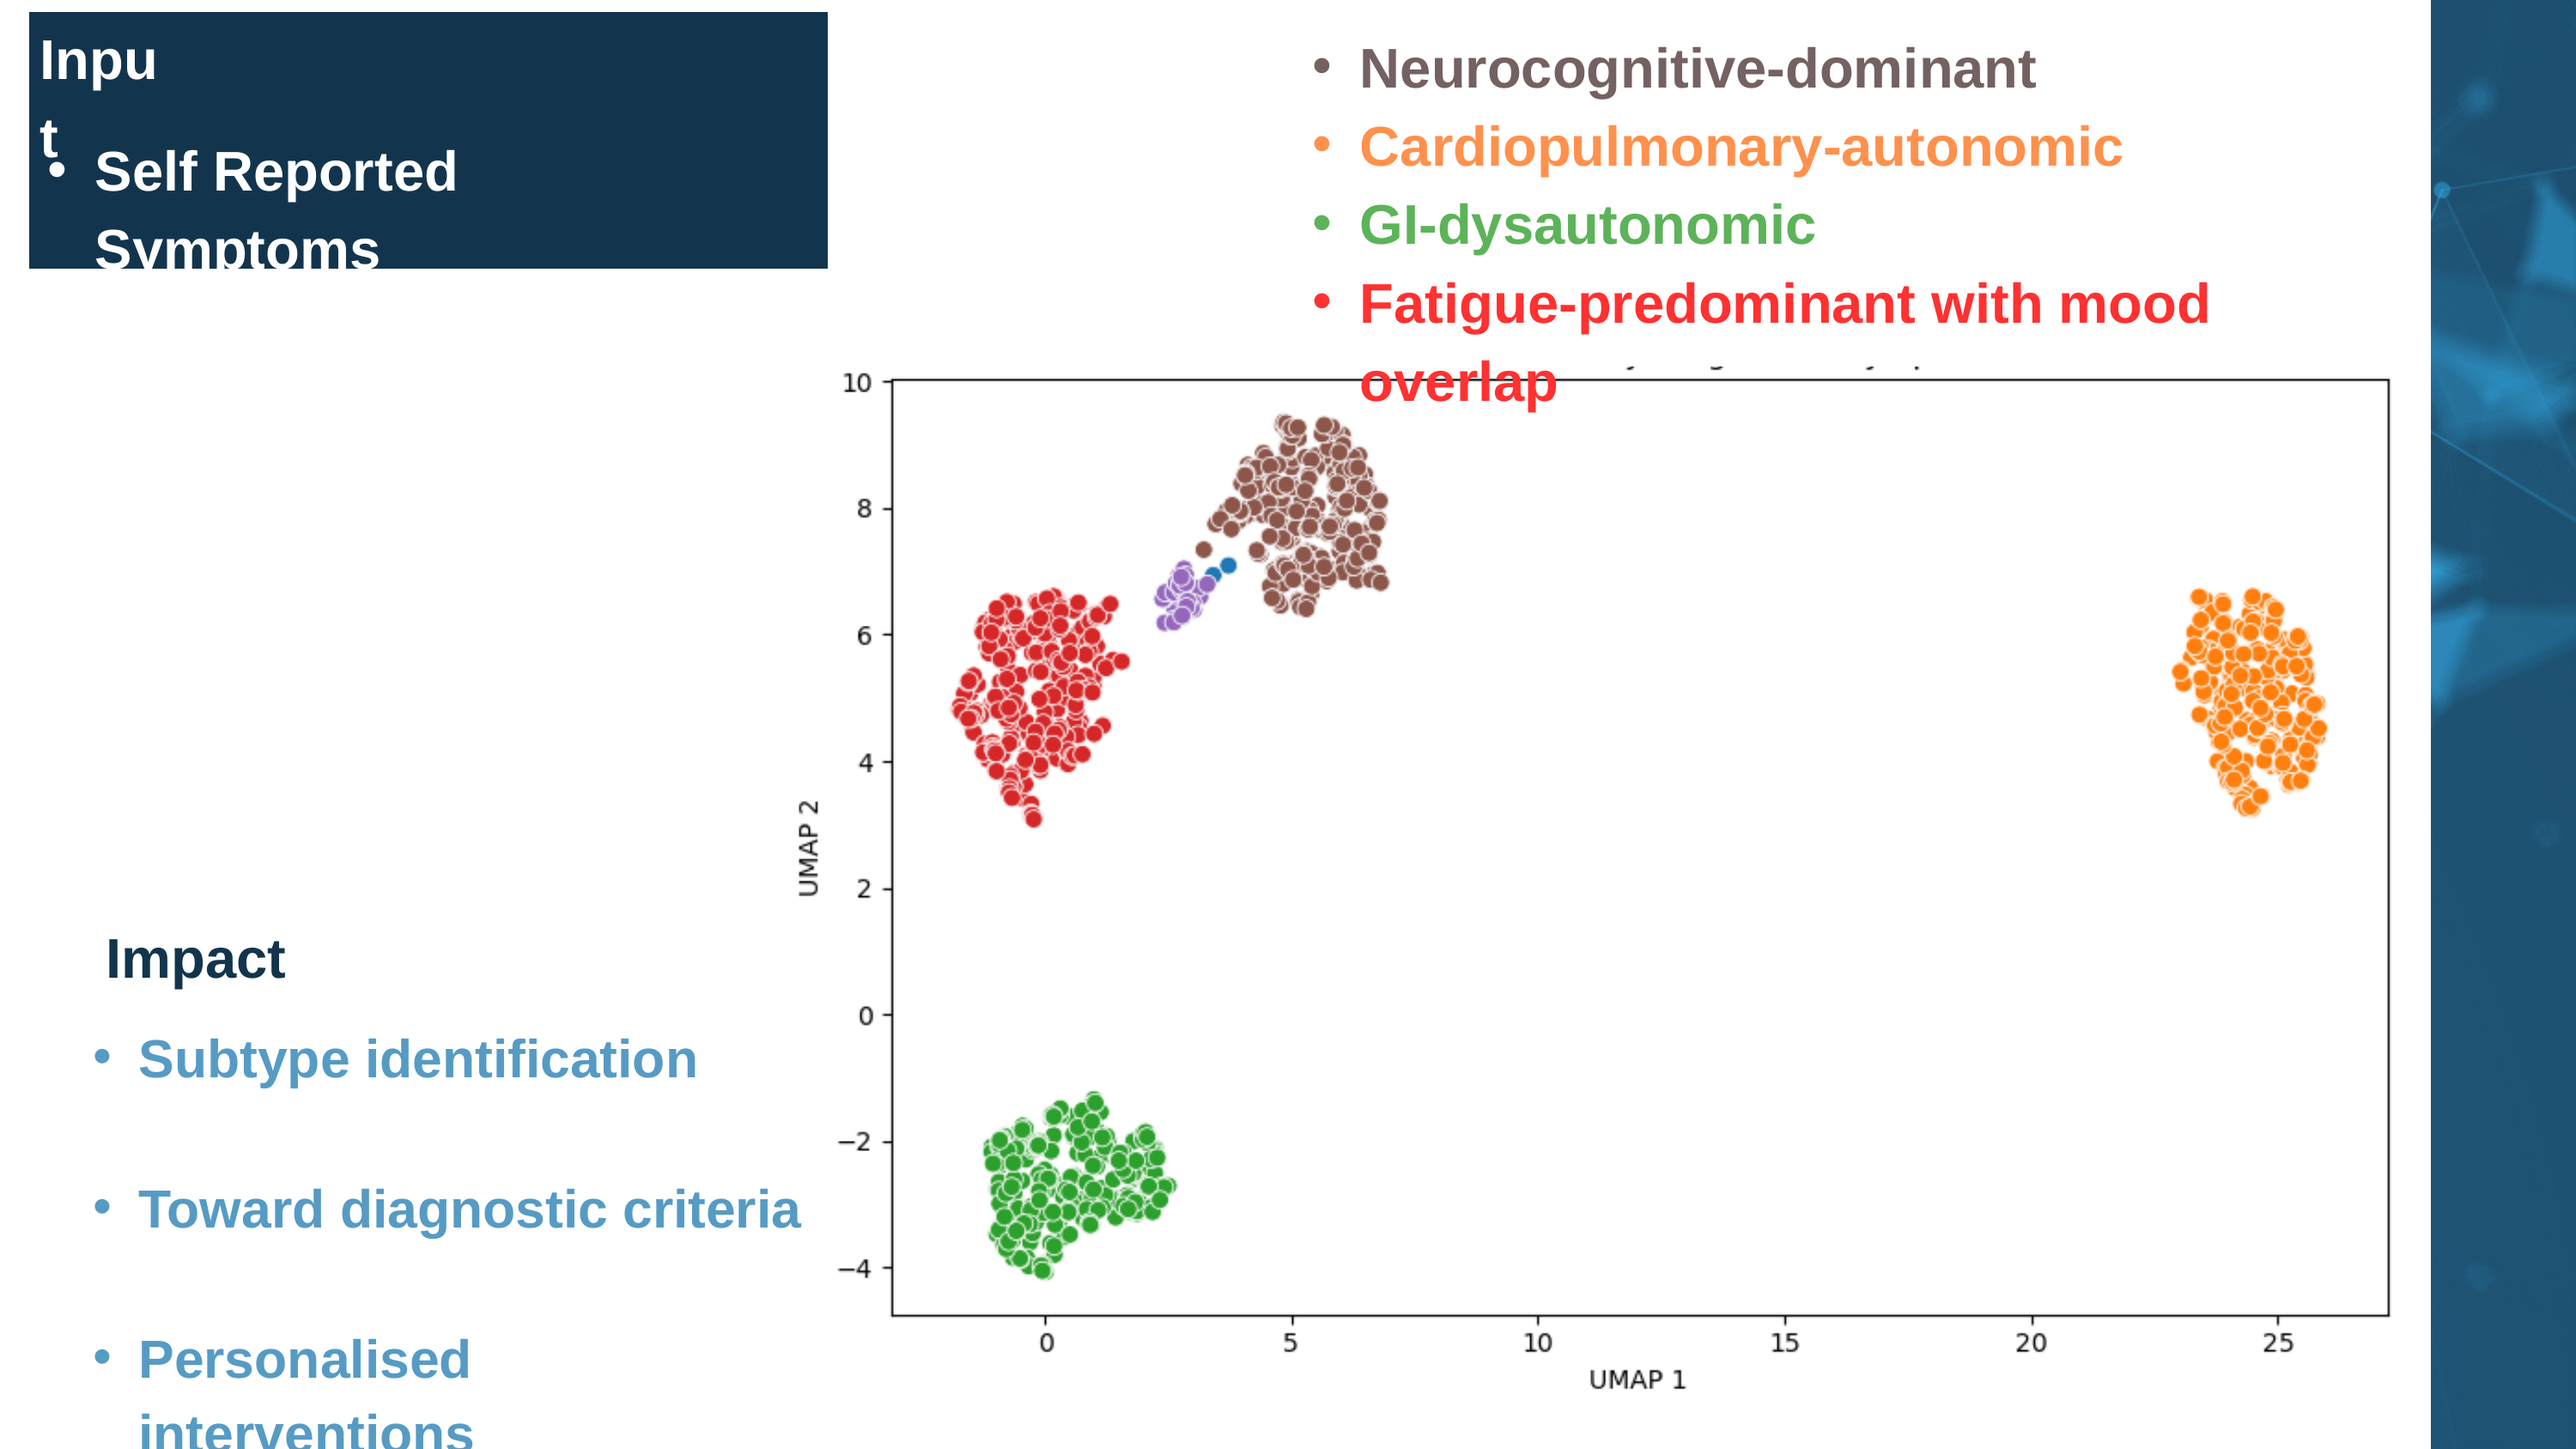

Input
Neurocognitive-dominant
Cardiopulmonary-autonomic
GI-dysautonomic
Fatigue-predominant with mood overlap

Self Reported Symptoms

Impactt
Subtype identification

Toward diagnostic criteria

Personalised interventions